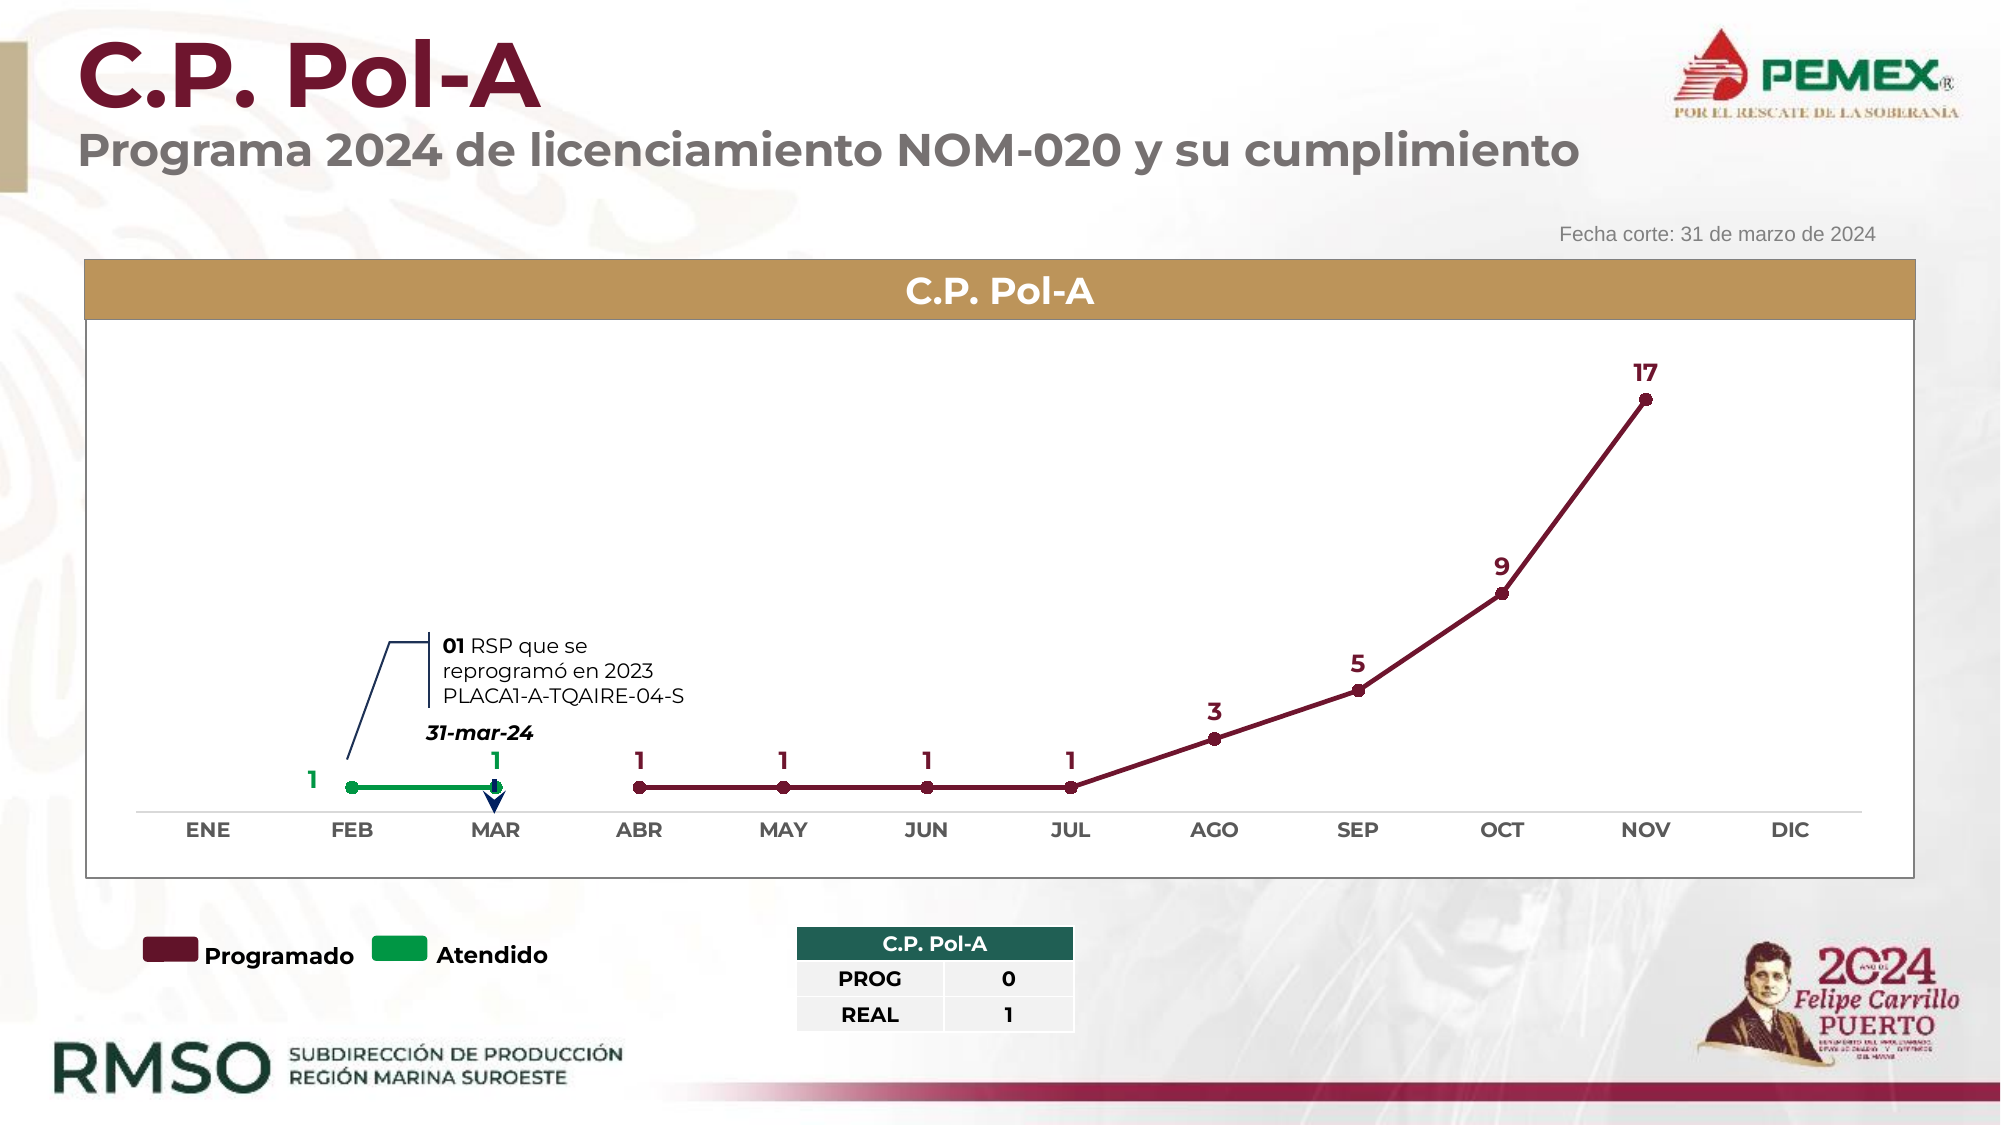

# C.P. Pol-A Programa 2024 de licenciamiento NOM-020 y su cumplimiento
Fecha corte: 31 de marzo de 2024
C.P. Pol-A

### Chart

| Category | Programado | Realizado |
|---|---|---|
| ENE | None | None |
| FEB | None | 1.0 |
| MAR | None | 1.0 |
| ABR | 1.0 | None |
| MAY | 1.0 | None |
| JUN | 1.0 | None |
| JUL | 1.0 | None |
| AGO | 3.0 | None |
| SEP | 5.0 | None |
| OCT | 9.0 | None |
| NOV | 17.0 | None |
| DIC | None | None |
01 RSP que se reprogramó en 2023
PLACA1-A-TQAIRE-04-S
31-mar-24
Atendido

Programado

| C.P. Pol-A |  |
| --- | --- |
| PROG | 0 |
| REAL | 1 |